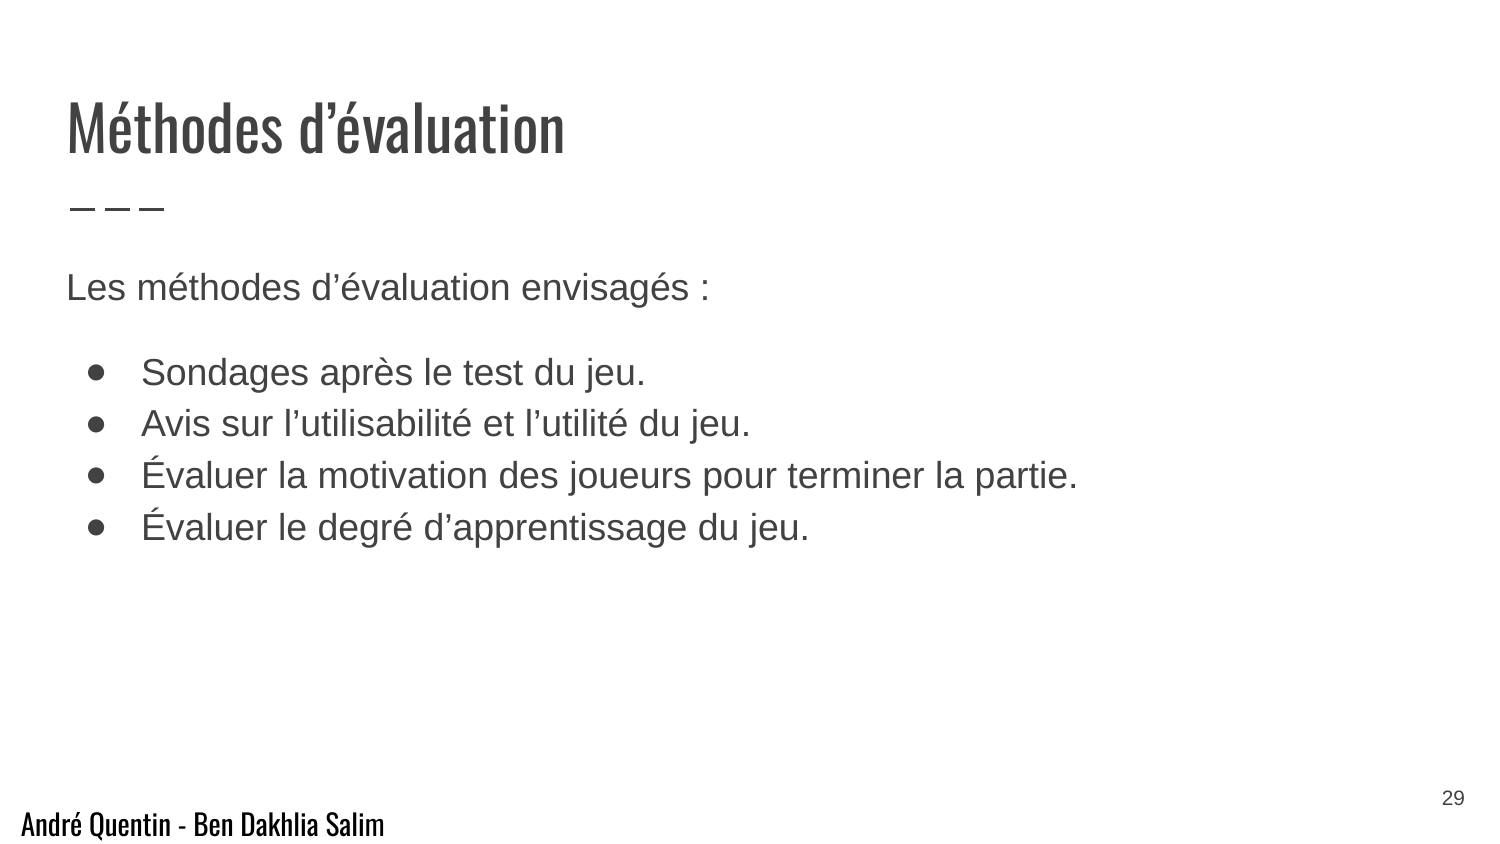

# Méthodes d’évaluation
Les méthodes d’évaluation envisagés :
Sondages après le test du jeu.
Avis sur l’utilisabilité et l’utilité du jeu.
Évaluer la motivation des joueurs pour terminer la partie.
Évaluer le degré d’apprentissage du jeu.
29